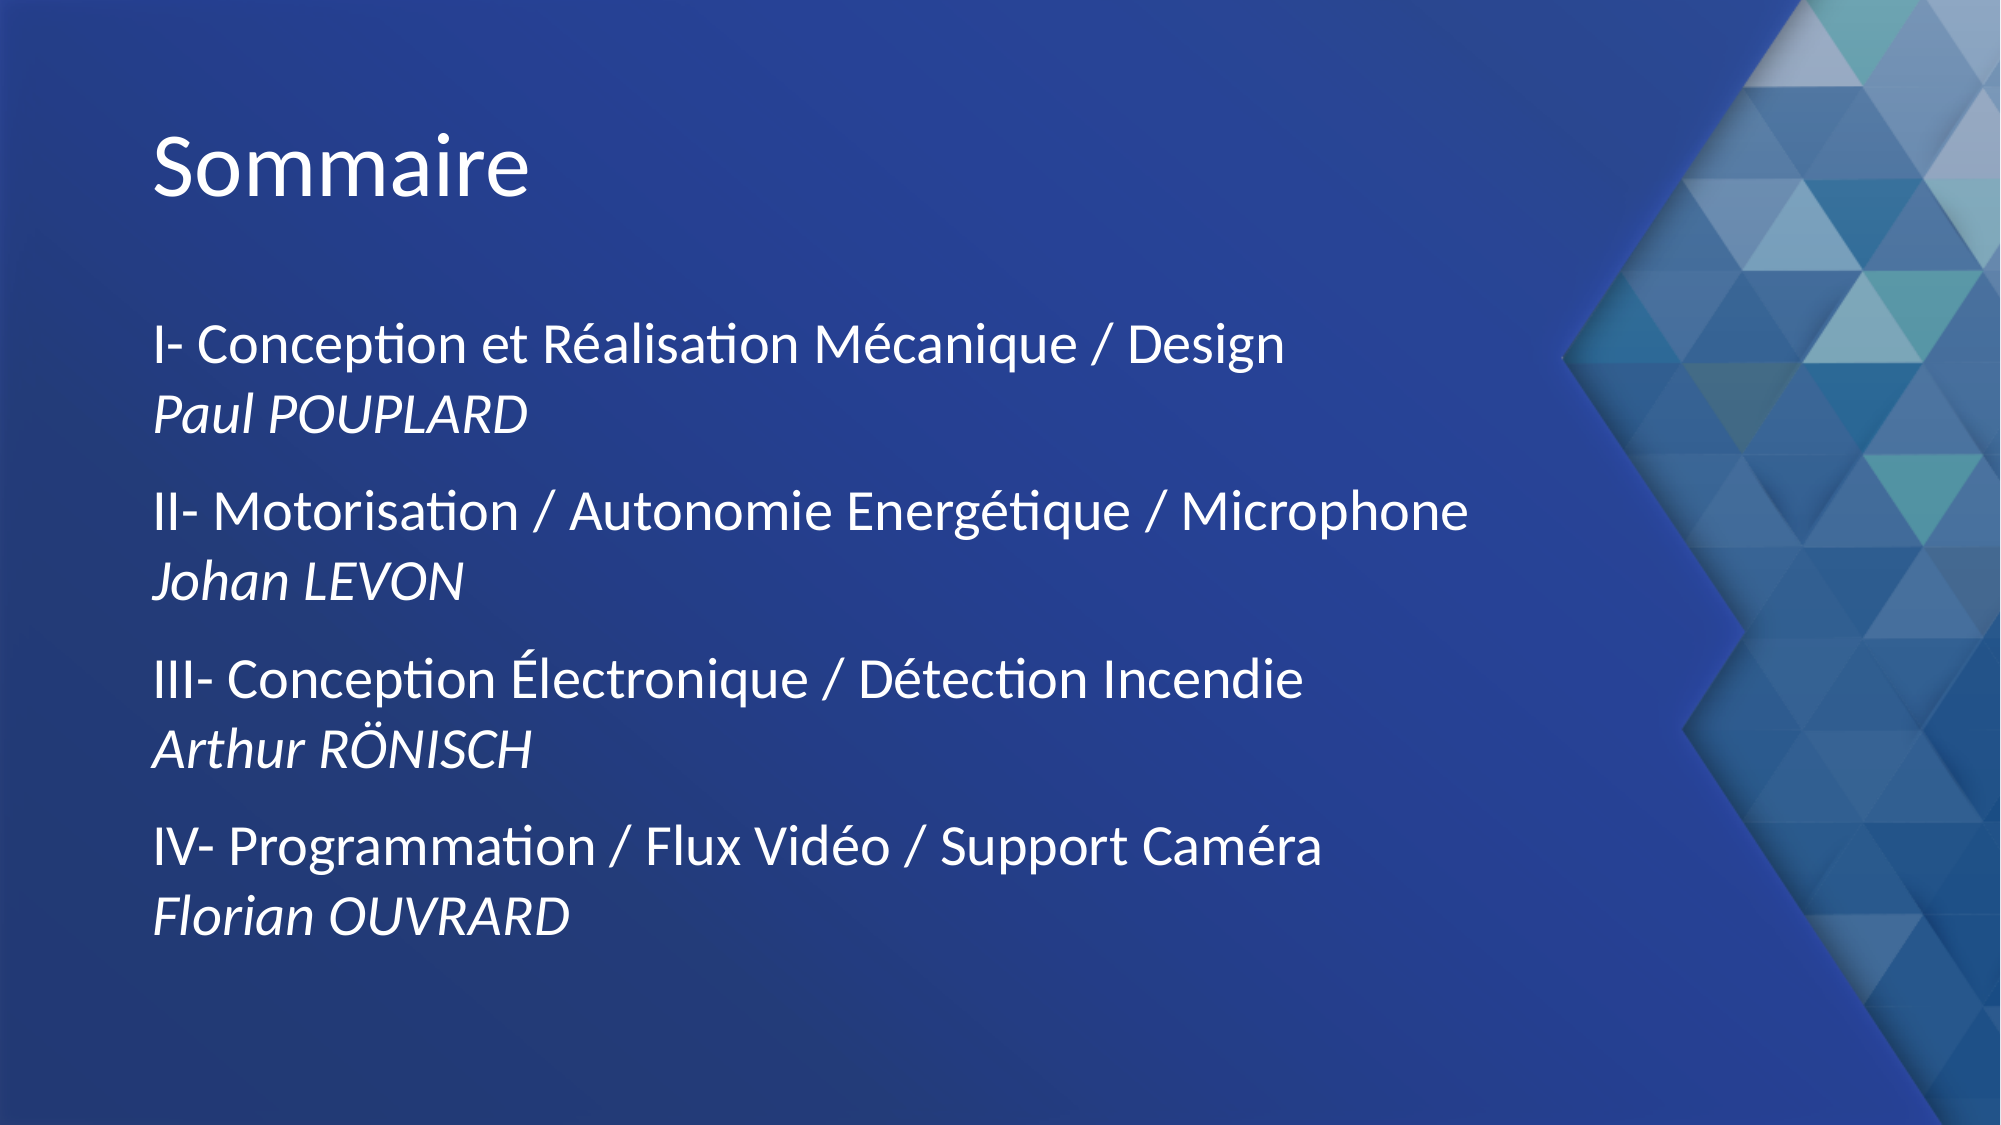

# Sommaire
I- Conception et Réalisation Mécanique / Design
Paul POUPLARD

II- Motorisation / Autonomie Energétique / Microphone
Johan LEVON

III- Conception Électronique / Détection Incendie
Arthur RÖNISCH

IV- Programmation / Flux Vidéo / Support Caméra
Florian OUVRARD